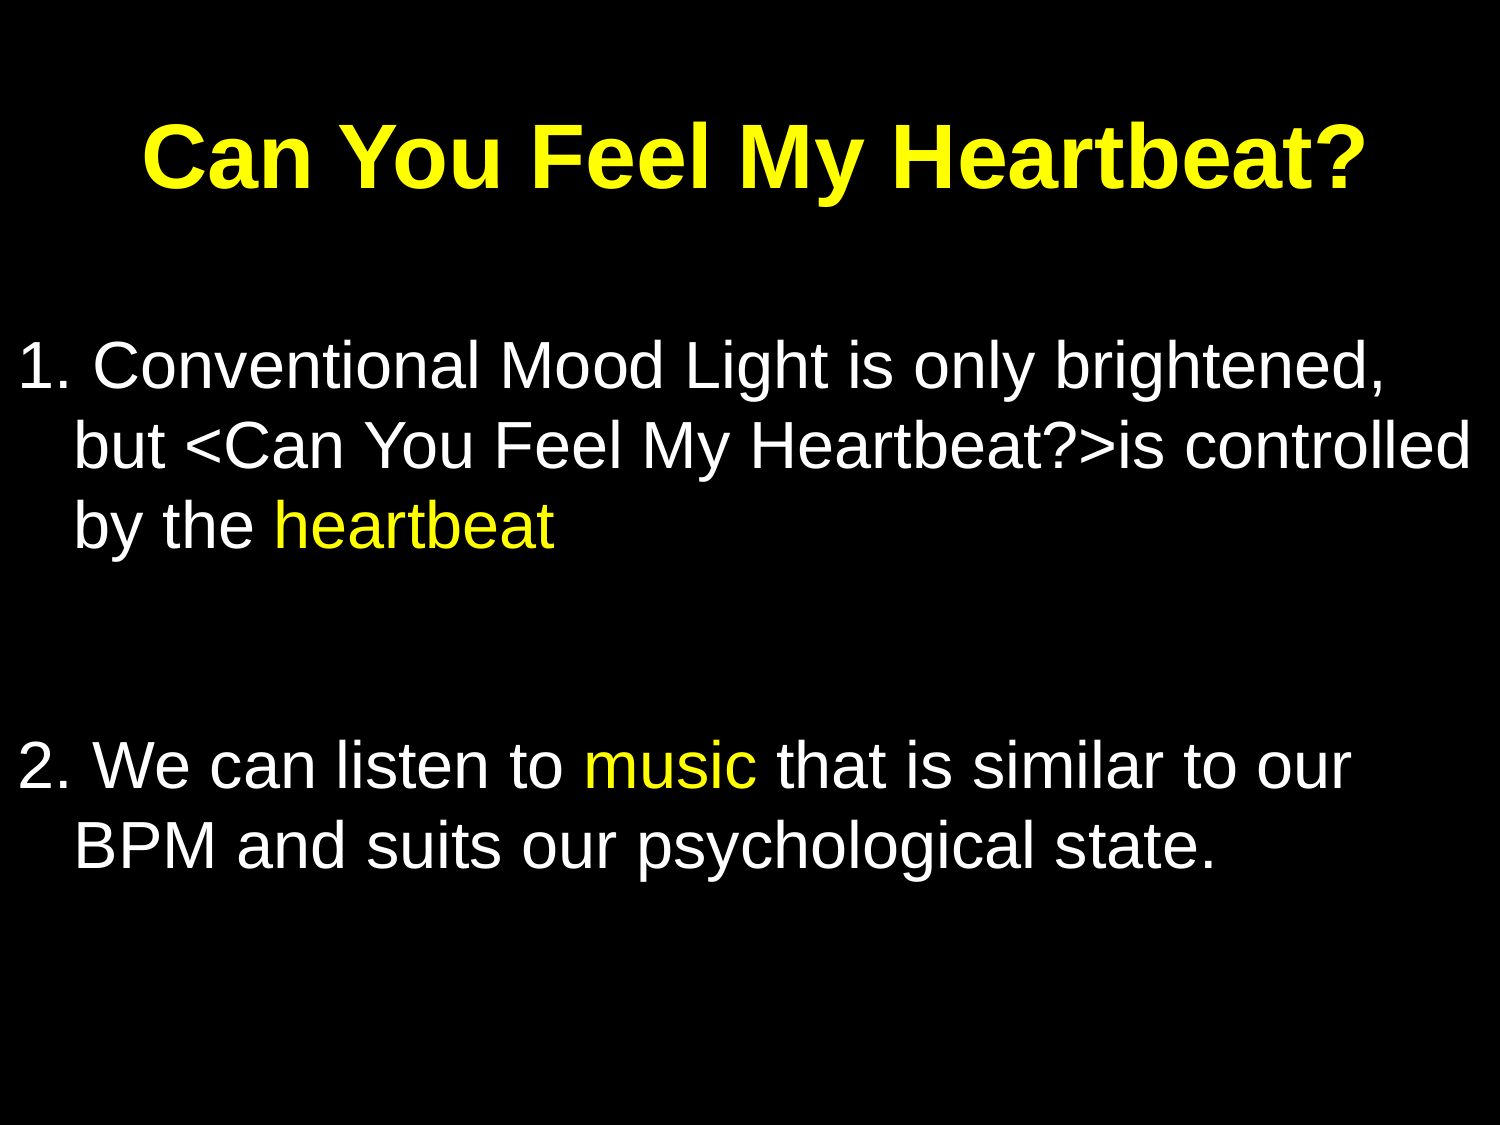

Can You Feel My Heartbeat?

 Conventional Mood Light is only brightened, but <Can You Feel My Heartbeat?>is controlled by the heartbeat

 We can listen to music that is similar to our BPM and suits our psychological state.